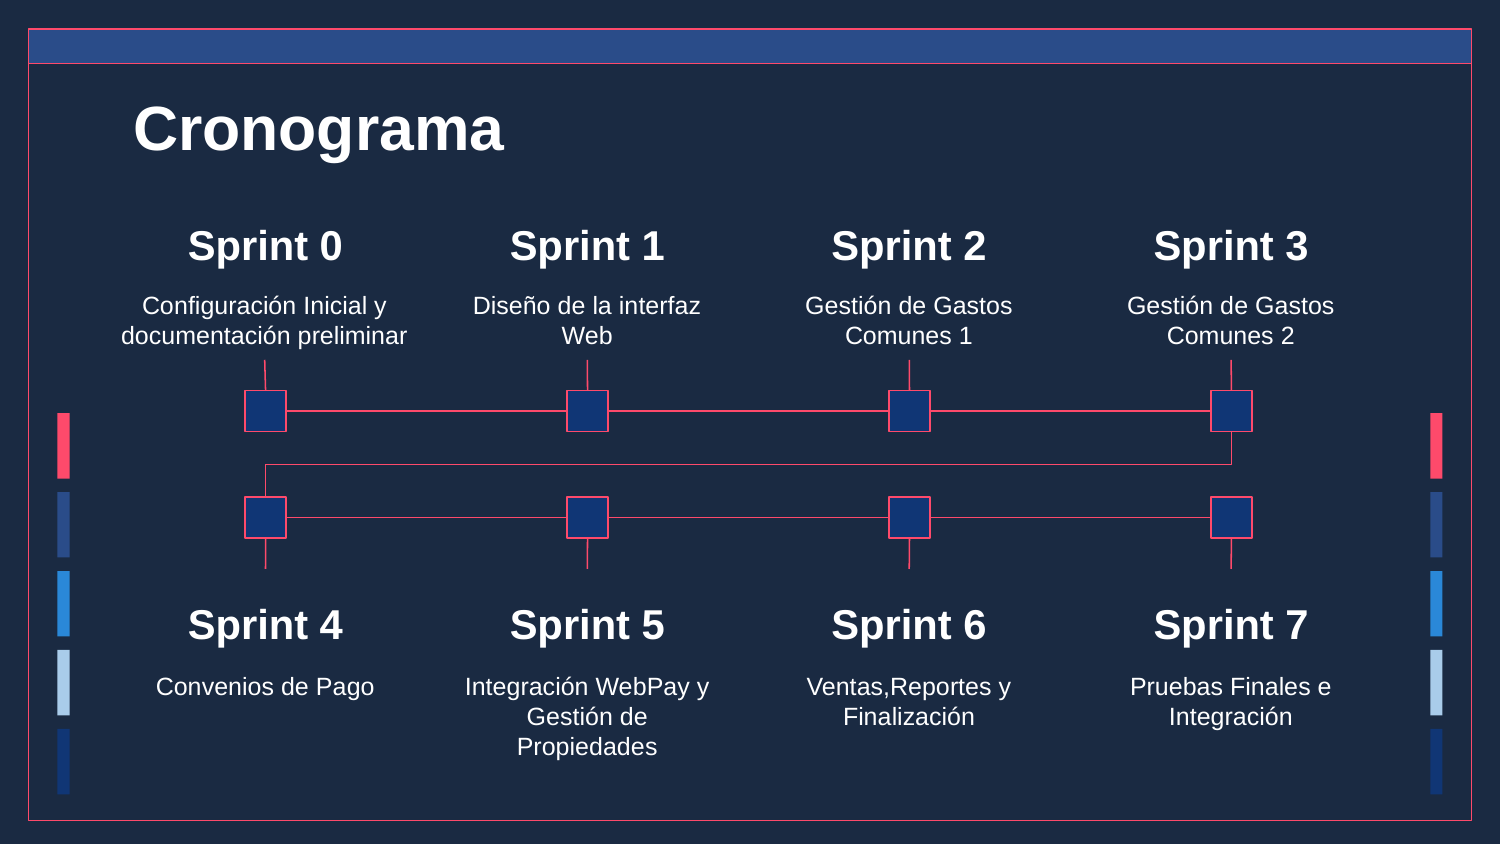

# Cronograma
Sprint 0
Sprint 1
Sprint 2
Sprint 3
Configuración Inicial y documentación preliminar
Gestión de Gastos Comunes 1
Gestión de Gastos Comunes 2
Diseño de la interfaz Web

Sprint 4
Sprint 5
Sprint 6
Sprint 7
Convenios de Pago
Ventas,Reportes y Finalización
Pruebas Finales e Integración
Integración WebPay y Gestión de Propiedades